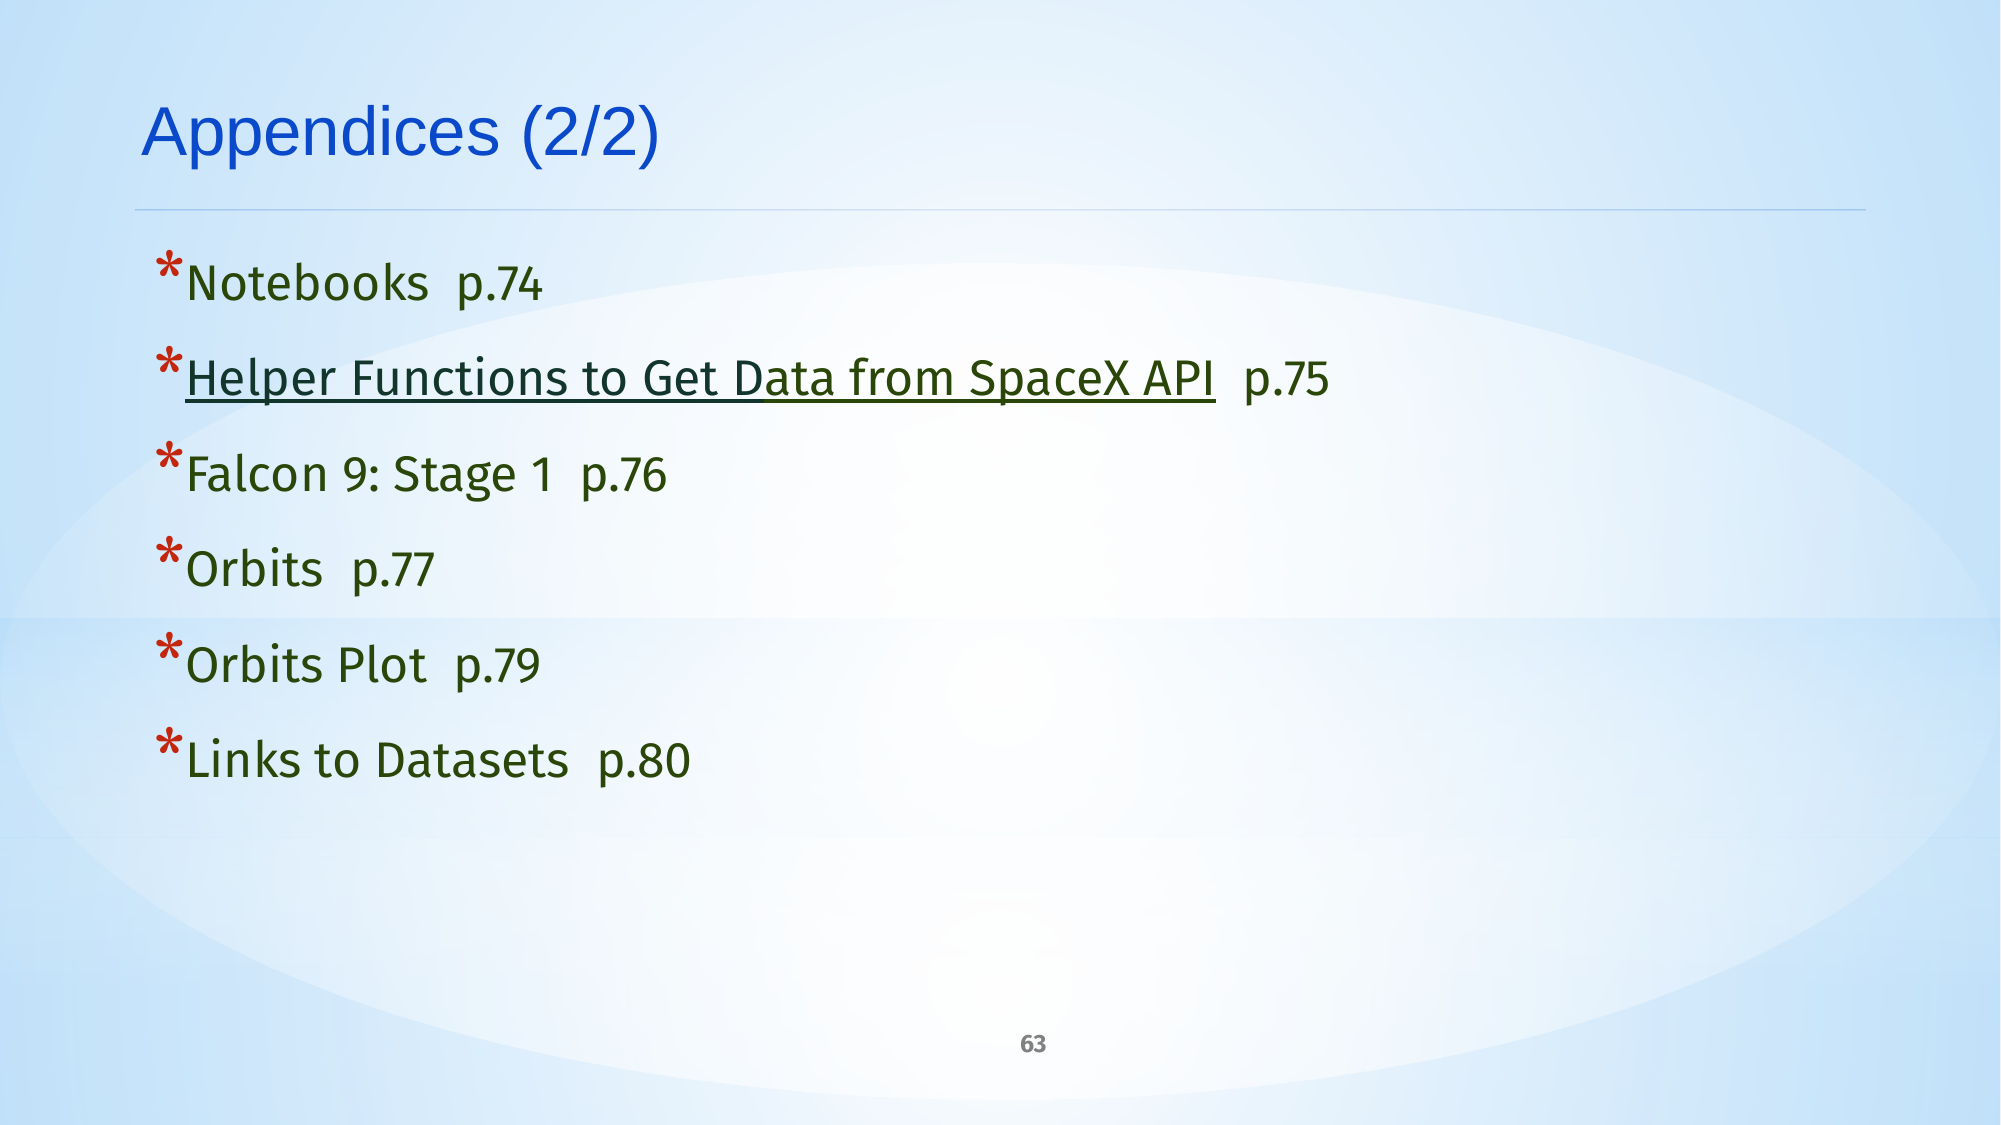

Appendices (2/2)
Notebooks  p.74
Helper Functions to Get Data from SpaceX API  p.75
Falcon 9: Stage 1  p.76
Orbits  p.77
Orbits Plot  p.79
Links to Datasets  p.80

63